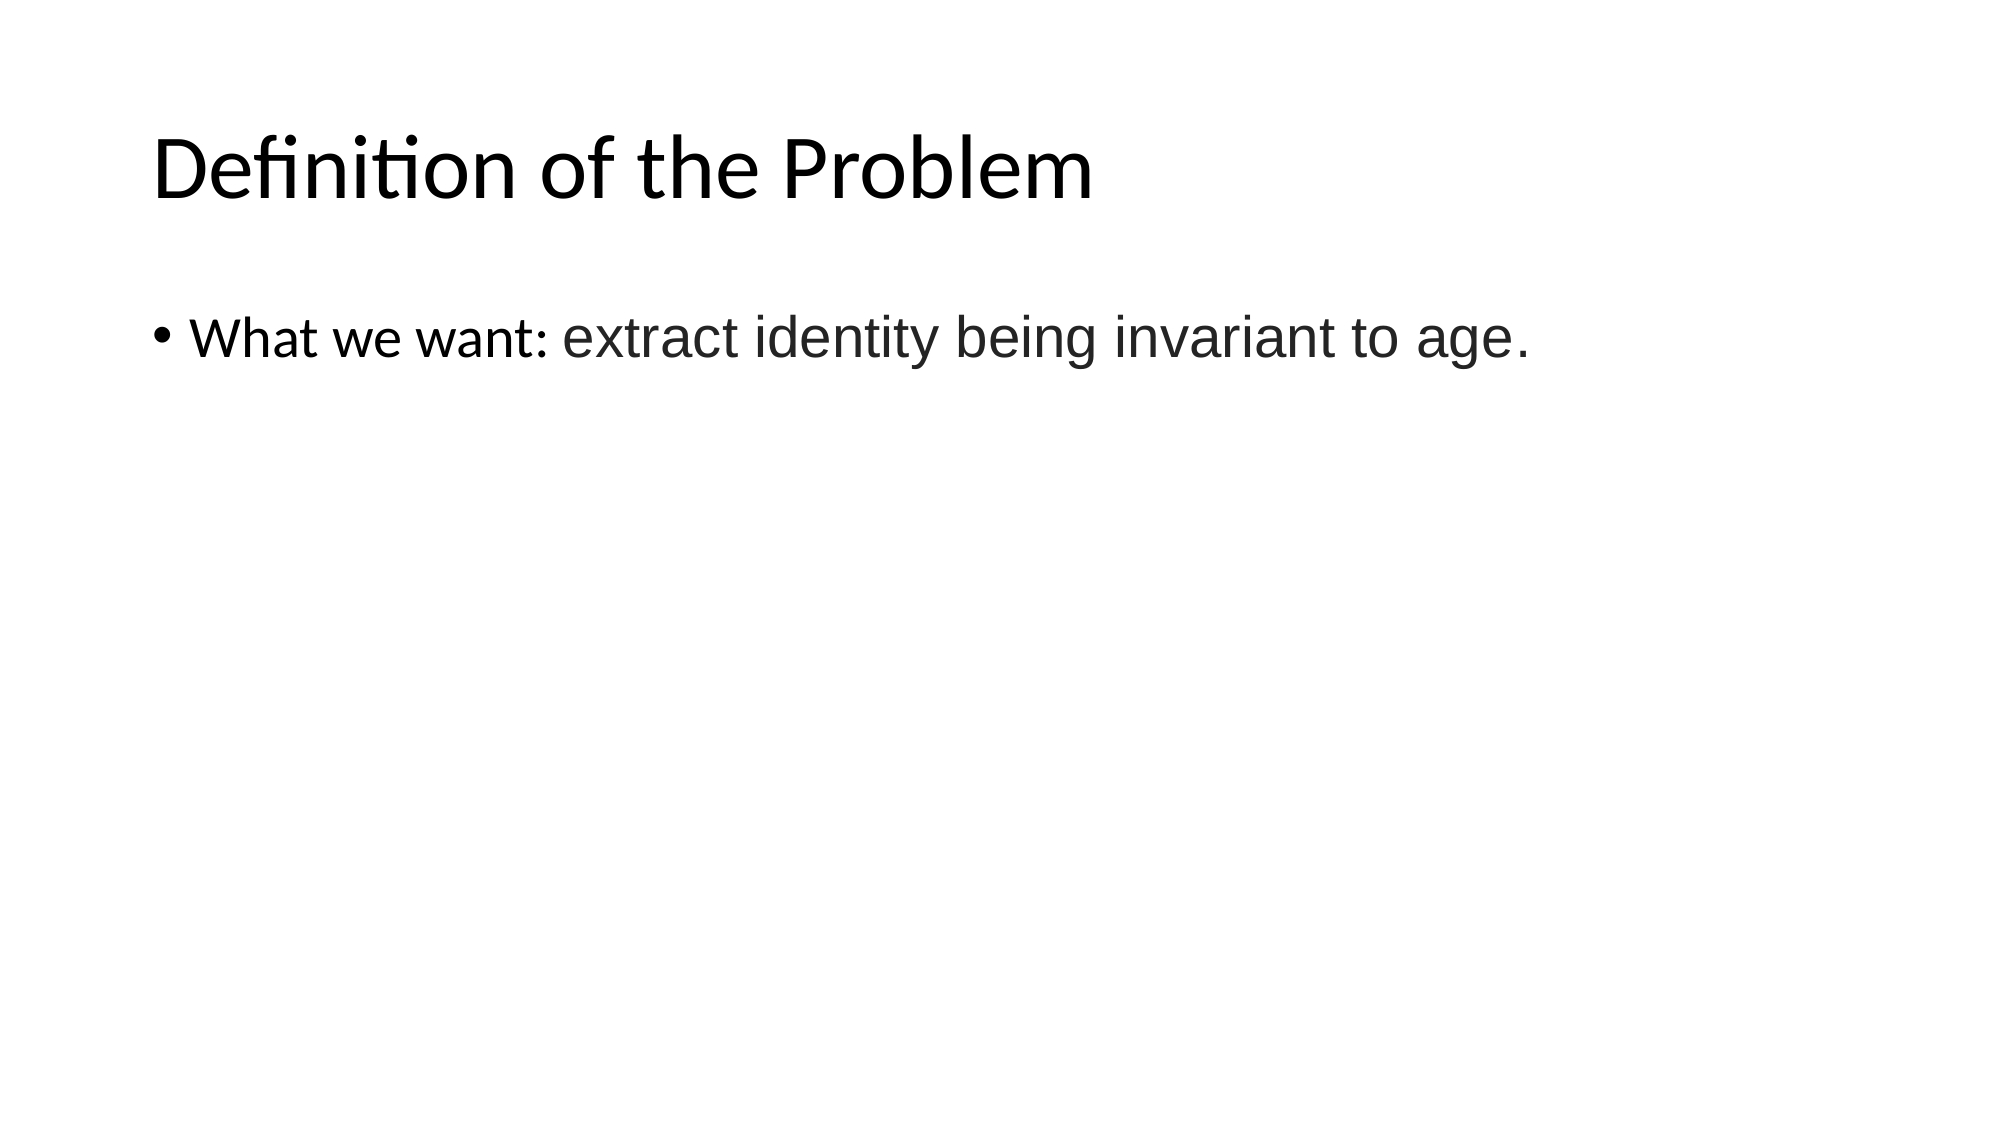

# Definition of the Problem
What we want: extract identity being invariant to age.